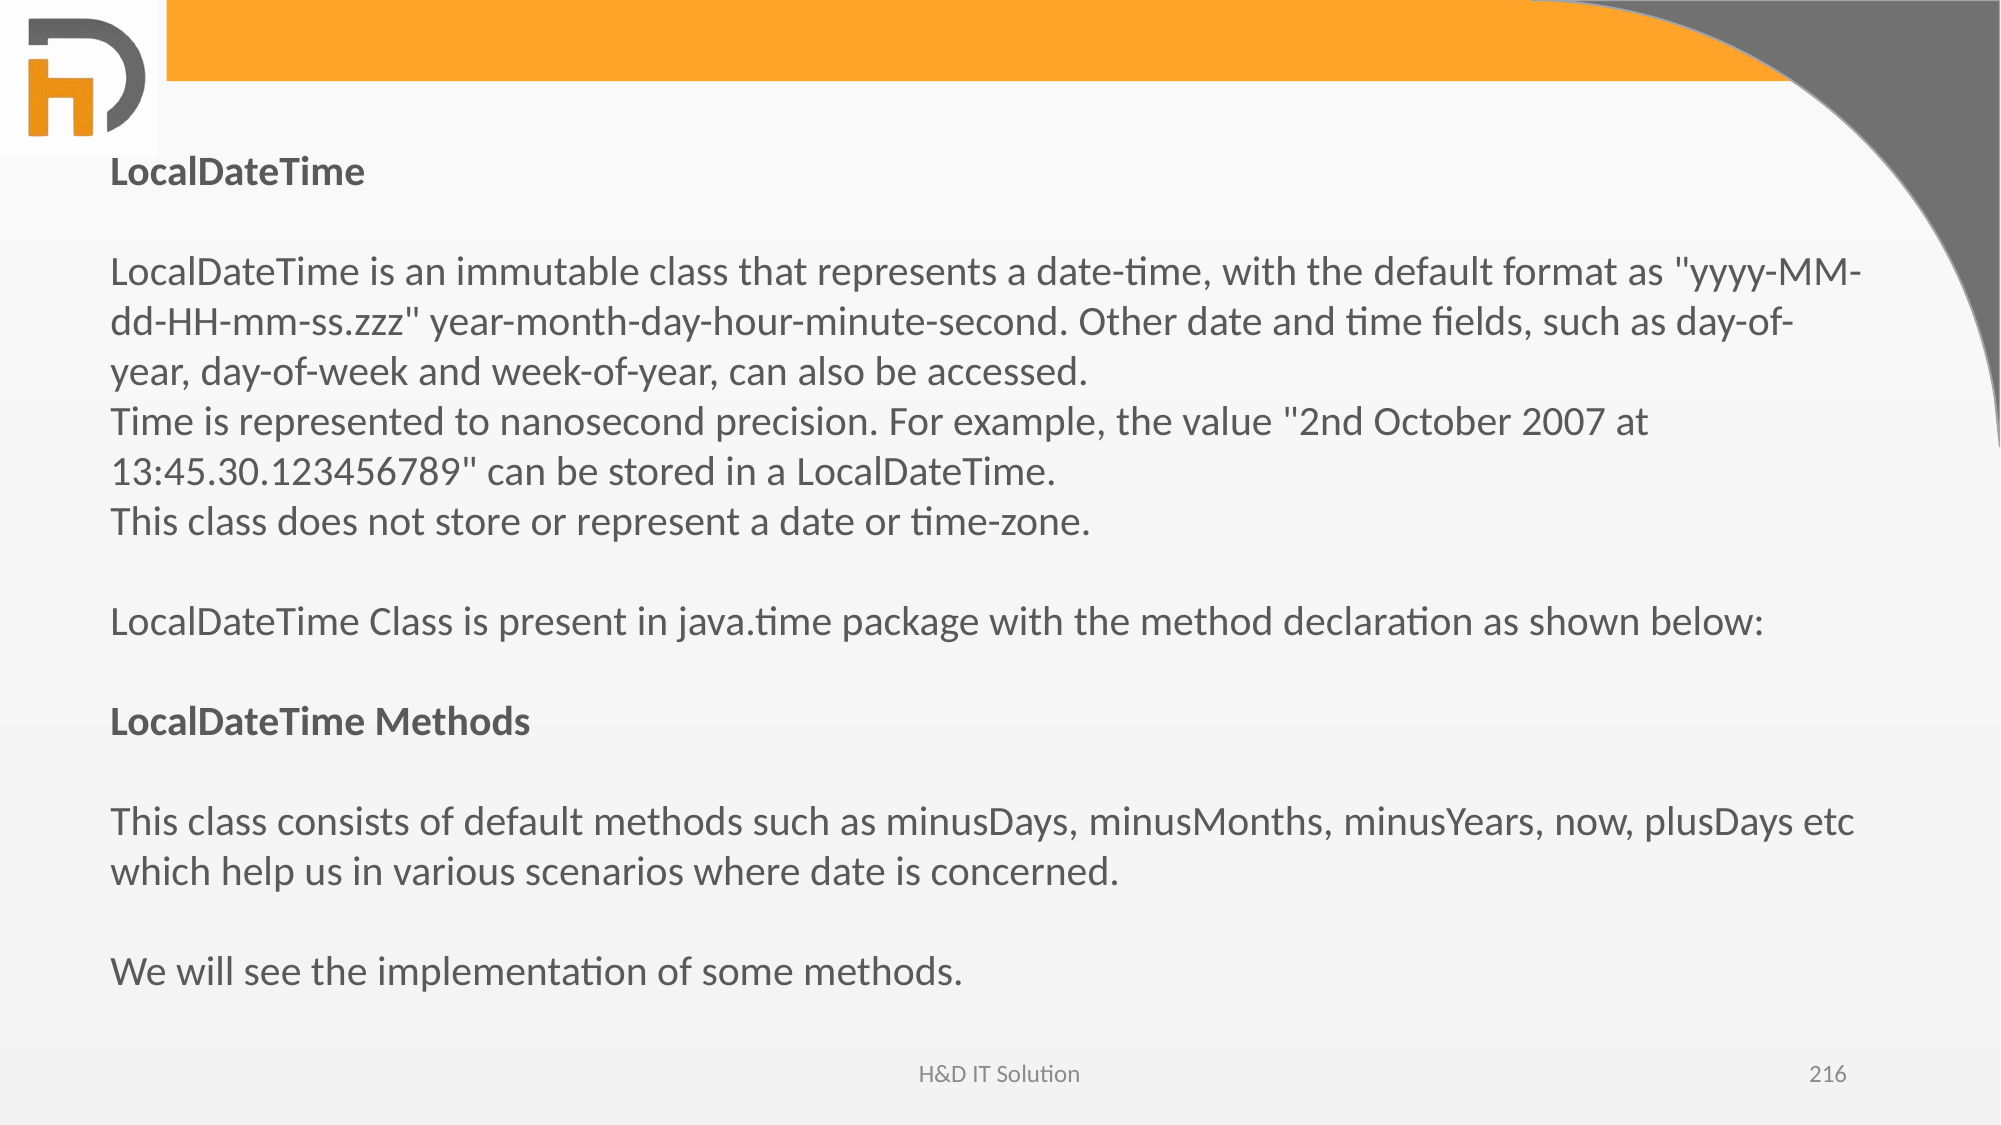

LocalDateTime

LocalDateTime is an immutable class that represents a date-time, with the default format as "yyyy-MM-dd-HH-mm-ss.zzz" year-month-day-hour-minute-second. Other date and time fields, such as day-of-year, day-of-week and week-of-year, can also be accessed.
Time is represented to nanosecond precision. For example, the value "2nd October 2007 at 13:45.30.123456789" can be stored in a LocalDateTime.
This class does not store or represent a date or time-zone.

LocalDateTime Class is present in java.time package with the method declaration as shown below:

LocalDateTime Methods

This class consists of default methods such as minusDays, minusMonths, minusYears, now, plusDays etc which help us in various scenarios where date is concerned.

We will see the implementation of some methods.
H&D IT Solution
216